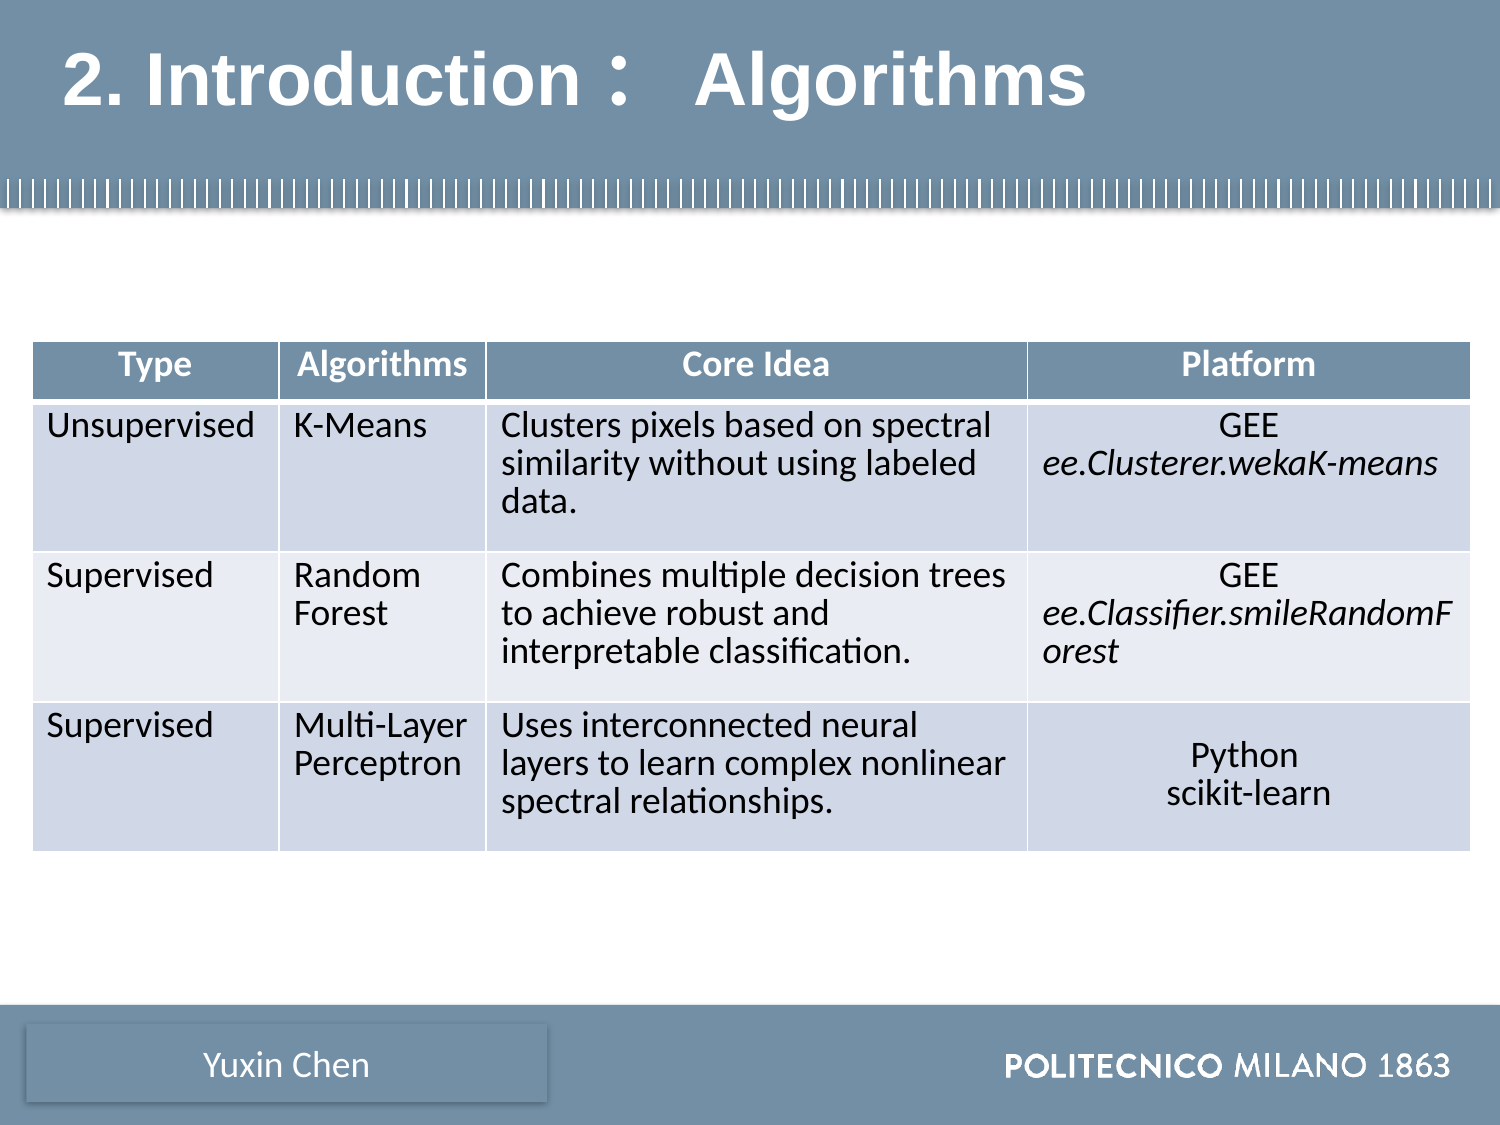

# 2. Introduction：Algorithms
| Type | Algorithms | Core Idea | Platform |
| --- | --- | --- | --- |
| Unsupervised | K-Means | Clusters pixels based on spectral similarity without using labeled data. | GEE ee.Clusterer.wekaK-means |
| Supervised | Random Forest | Combines multiple decision trees to achieve robust and interpretable classification. | GEE ee.Classifier.smileRandomForest |
| Supervised | Multi-Layer Perceptron | Uses interconnected neural layers to learn complex nonlinear spectral relationships. | Python scikit-learn |
Earth Observation
Yuxin Chen